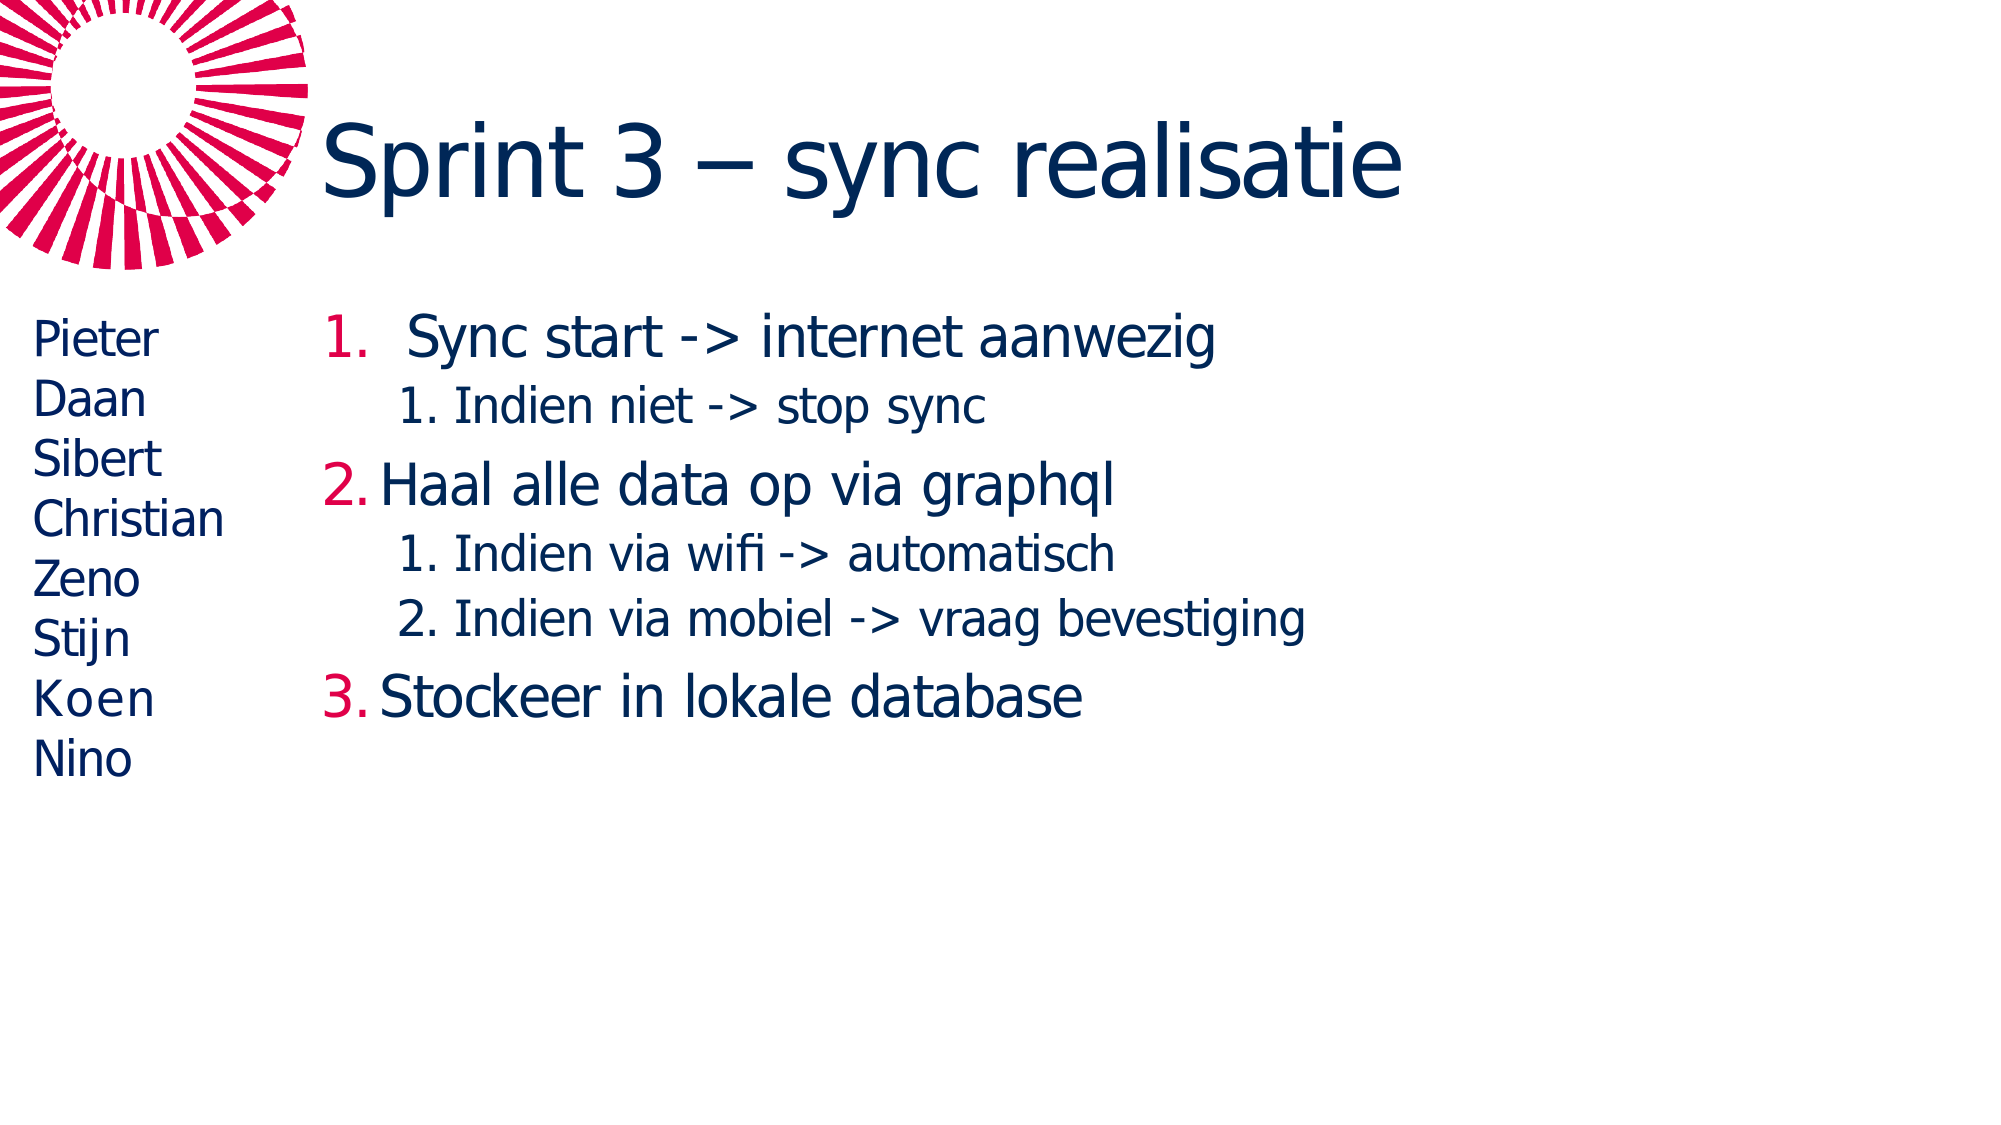

# Sprint 3 – sync realisatie
Pieter
Daan
Sibert
Christian
Zeno
Stijn
Koen
Nino
Sync start -> internet aanwezig
Indien niet -> stop sync
Haal alle data op via graphql
Indien via wifi -> automatisch
Indien via mobiel -> vraag bevestiging
Stockeer in lokale database